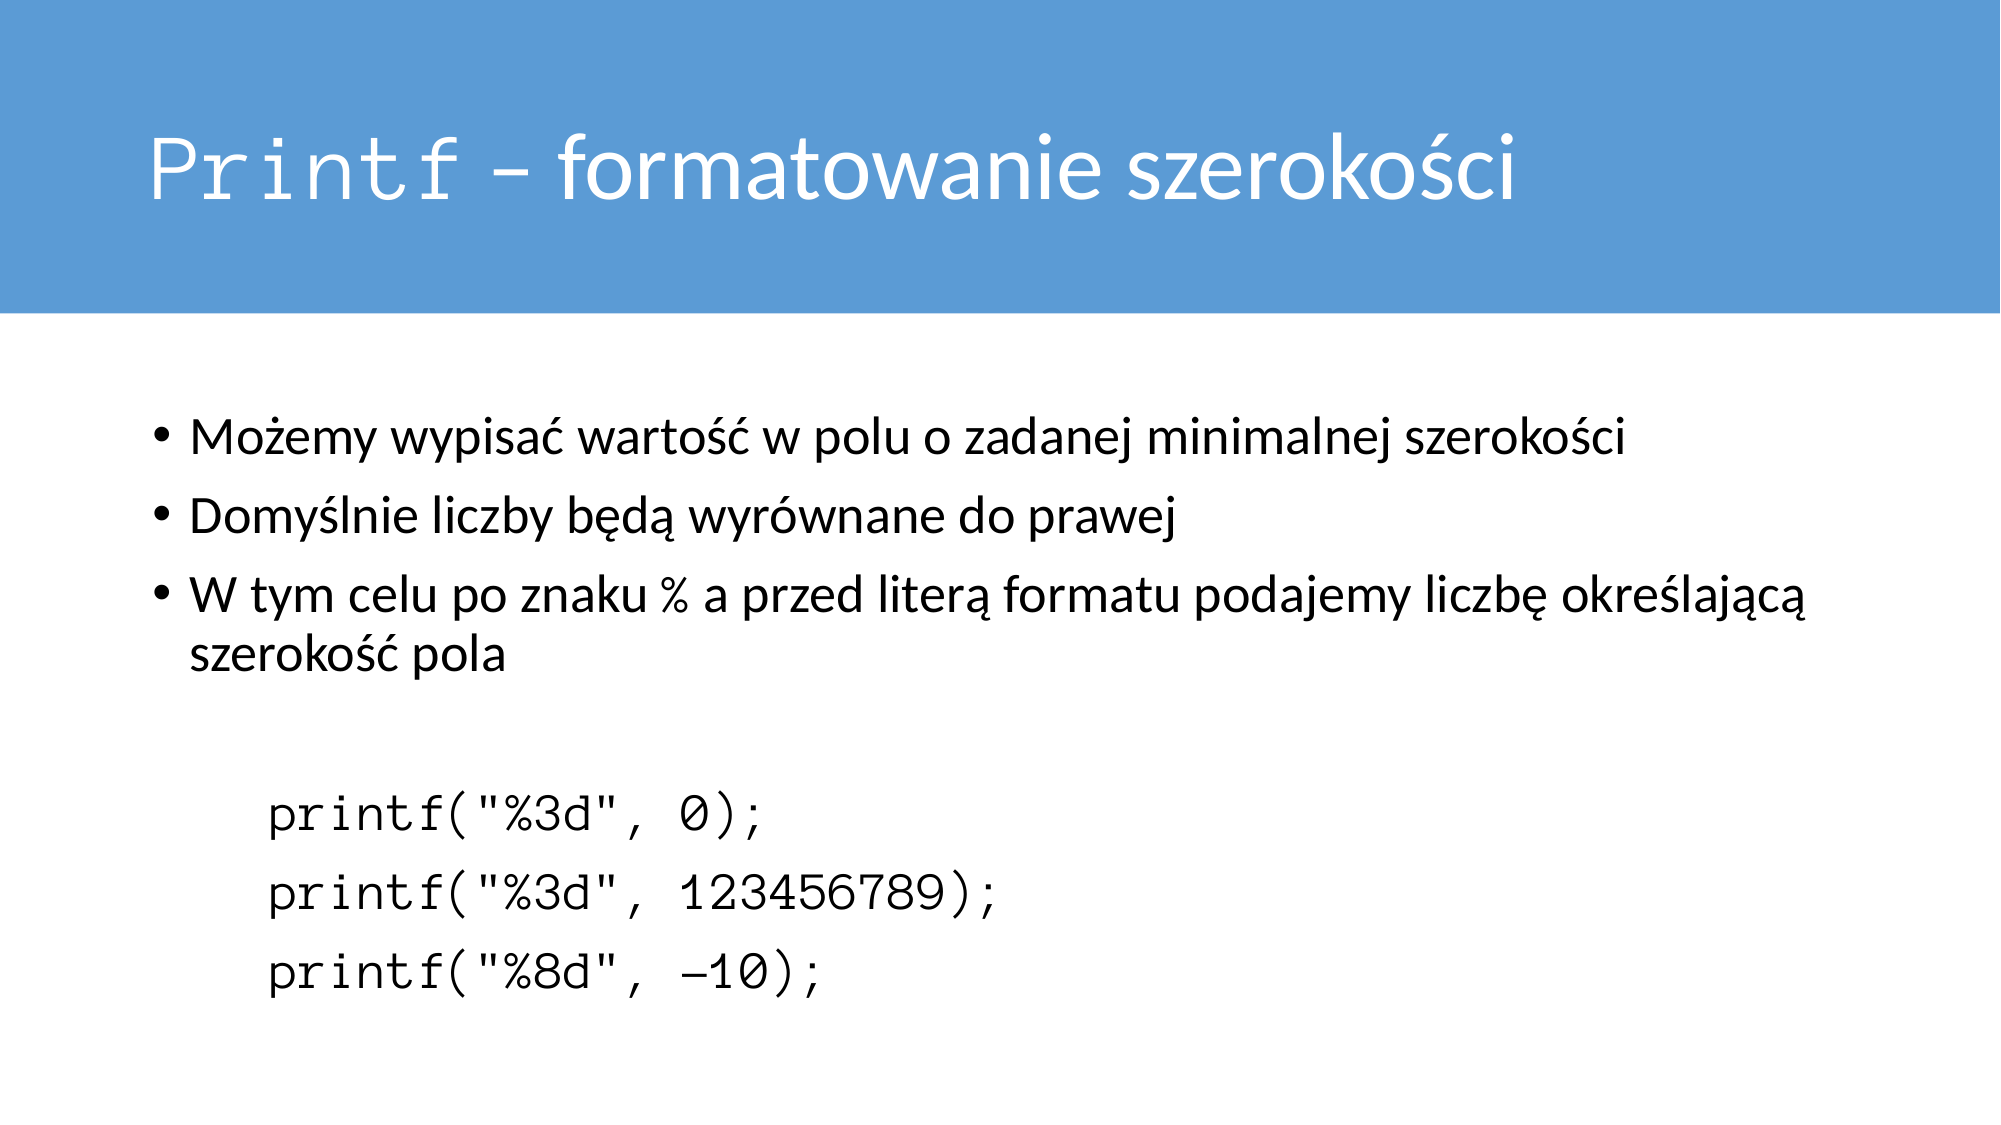

# Printf – formatowanie szerokości
Możemy wypisać wartość w polu o zadanej minimalnej szerokości
Domyślnie liczby będą wyrównane do prawej
W tym celu po znaku % a przed literą formatu podajemy liczbę określającą szerokość pola

printf("%3d", 0);
printf("%3d", 123456789);
printf("%8d", -10);